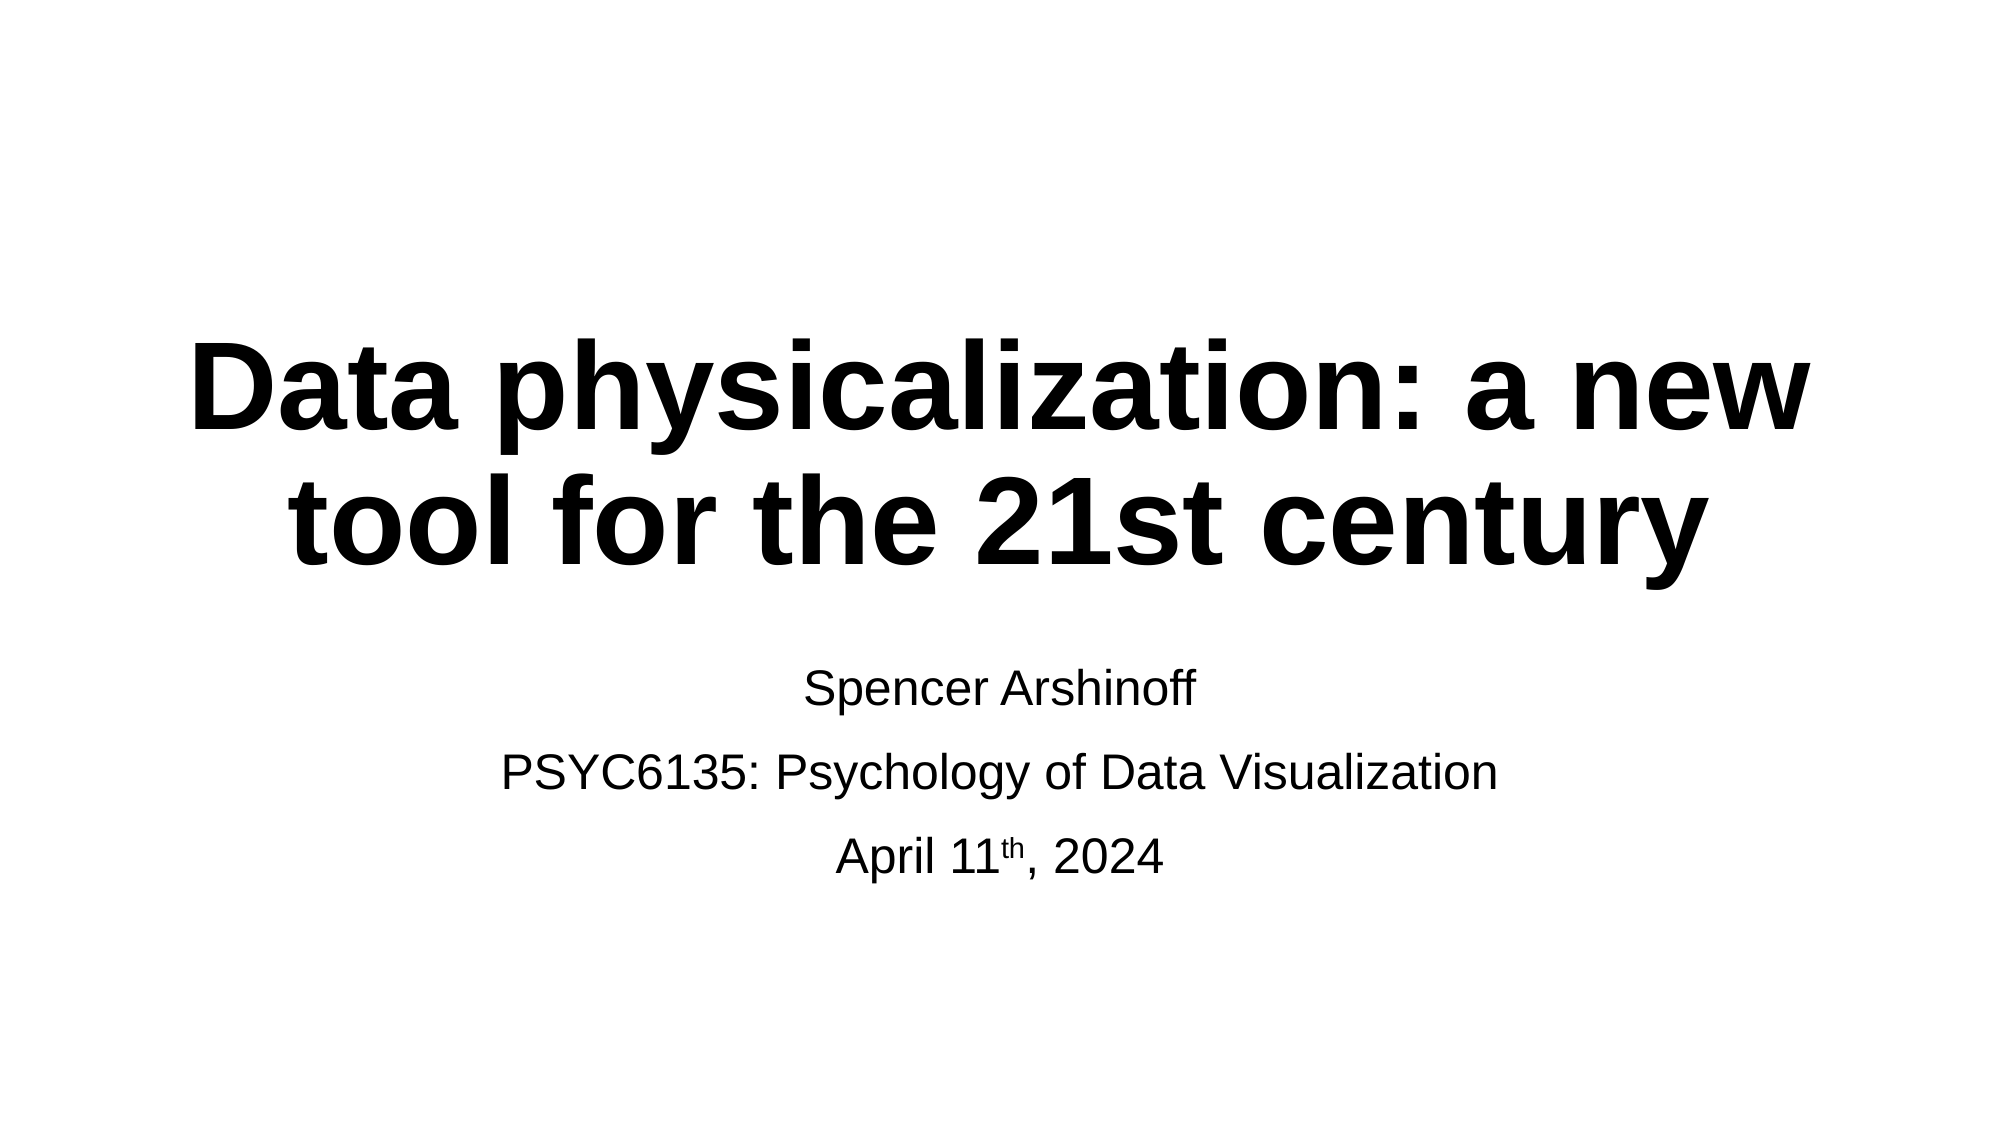

# Data physicalization: a new tool for the 21st century
Spencer Arshinoff
PSYC6135: Psychology of Data Visualization
April 11th, 2024